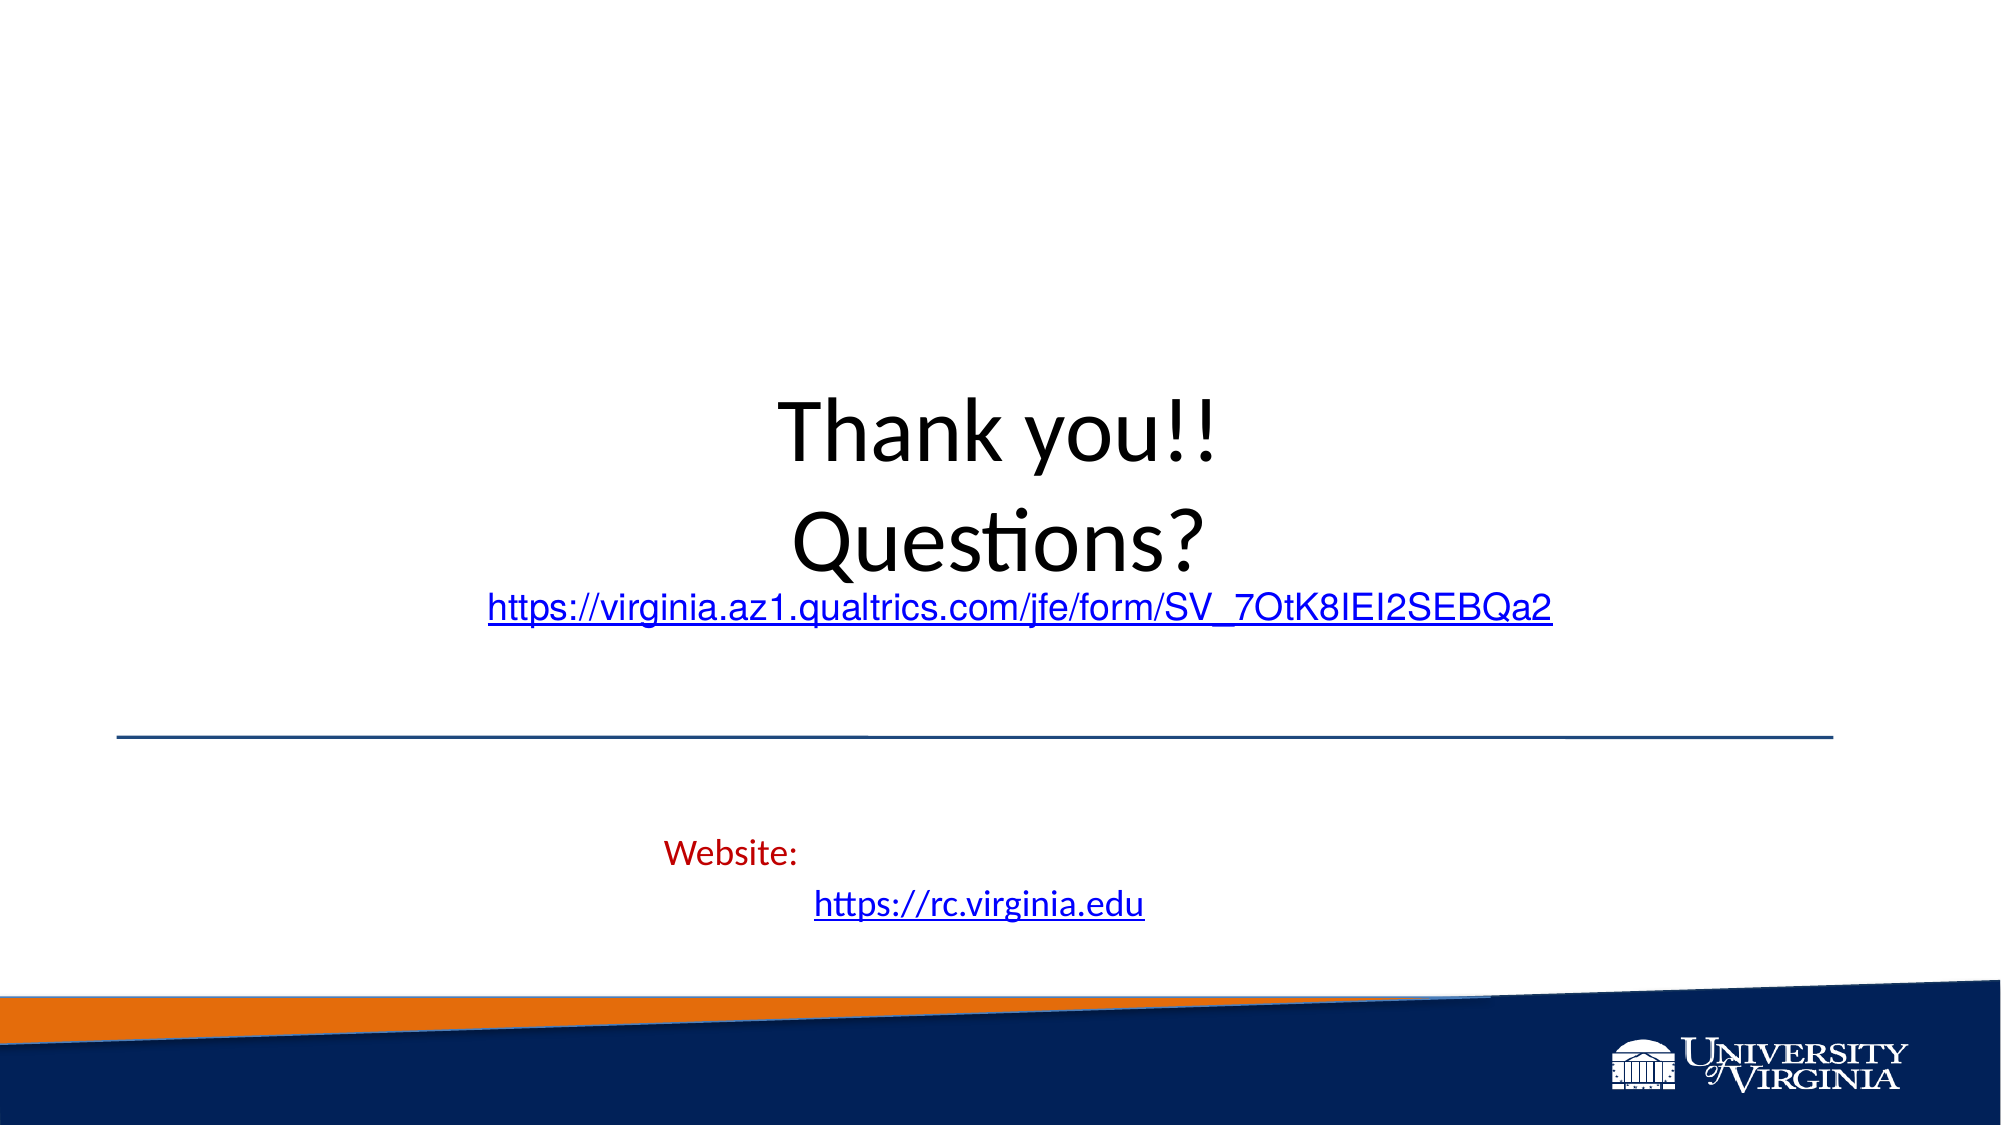

# Thank you!! Questions?
https://virginia.az1.qualtrics.com/jfe/form/SV_7OtK8IEI2SEBQa2

Website:
	https://rc.virginia.edu